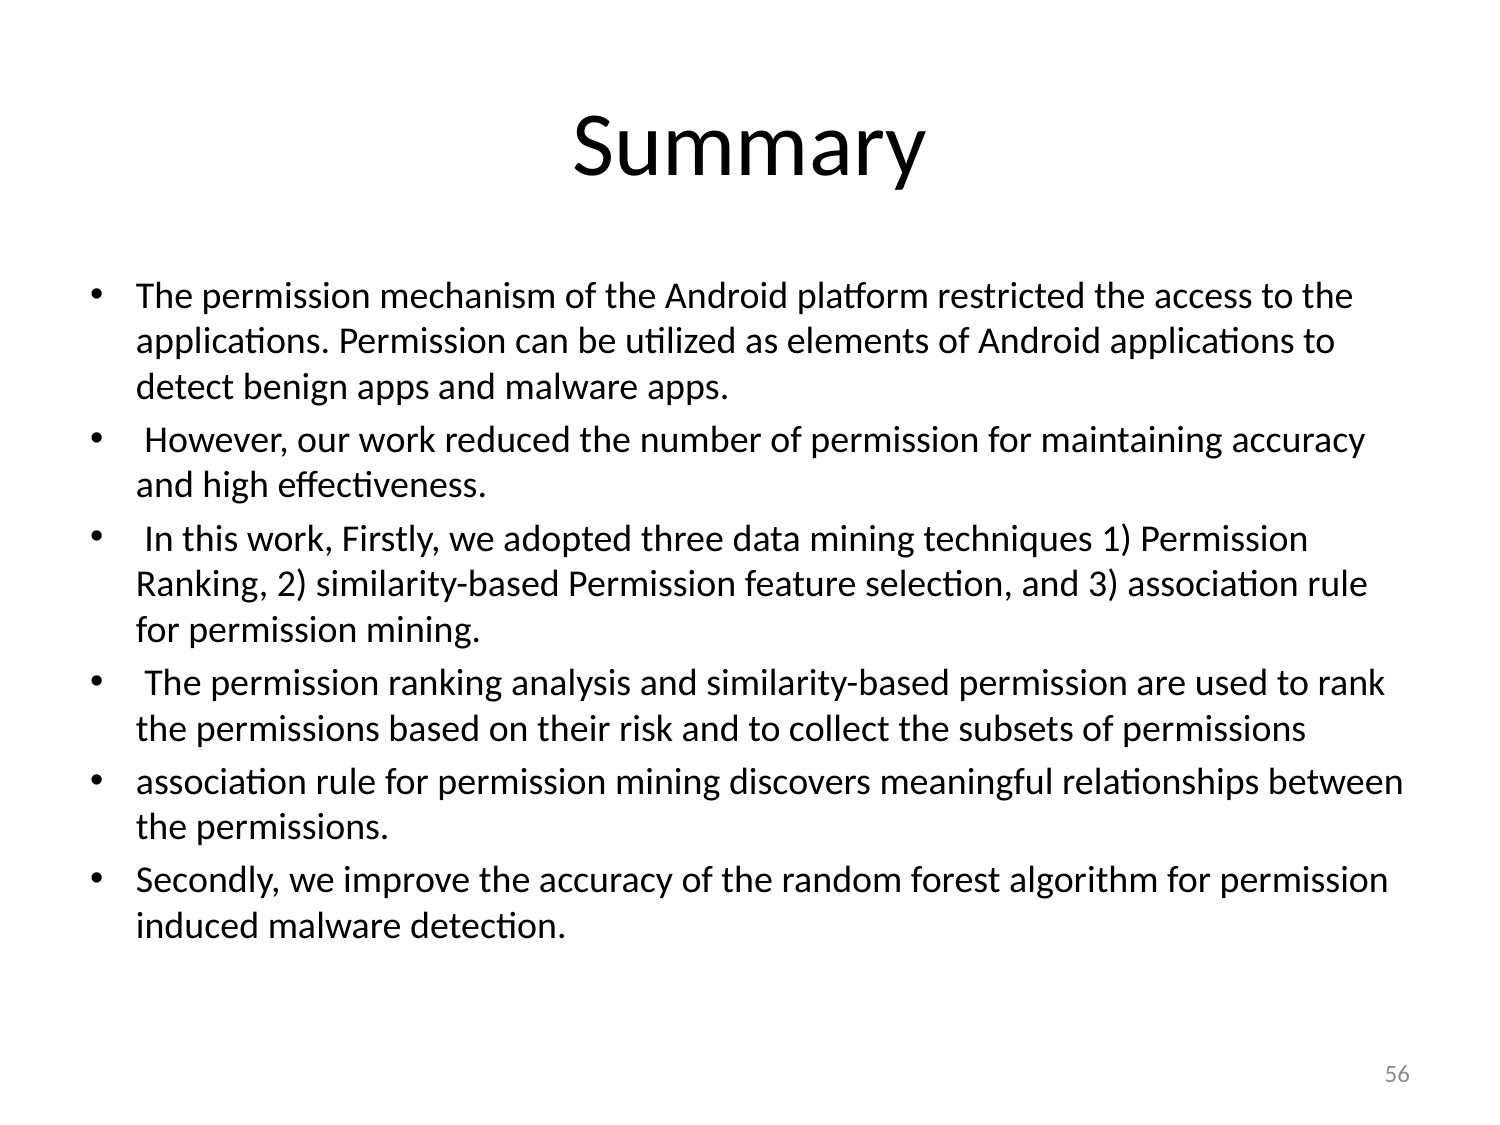

# Summary
The permission mechanism of the Android platform restricted the access to the applications. Permission can be utilized as elements of Android applications to detect benign apps and malware apps.
 However, our work reduced the number of permission for maintaining accuracy and high effectiveness.
 In this work, Firstly, we adopted three data mining techniques 1) Permission Ranking, 2) similarity-based Permission feature selection, and 3) association rule for permission mining.
 The permission ranking analysis and similarity-based permission are used to rank the permissions based on their risk and to collect the subsets of permissions
association rule for permission mining discovers meaningful relationships between the permissions.
Secondly, we improve the accuracy of the random forest algorithm for permission induced malware detection.
56